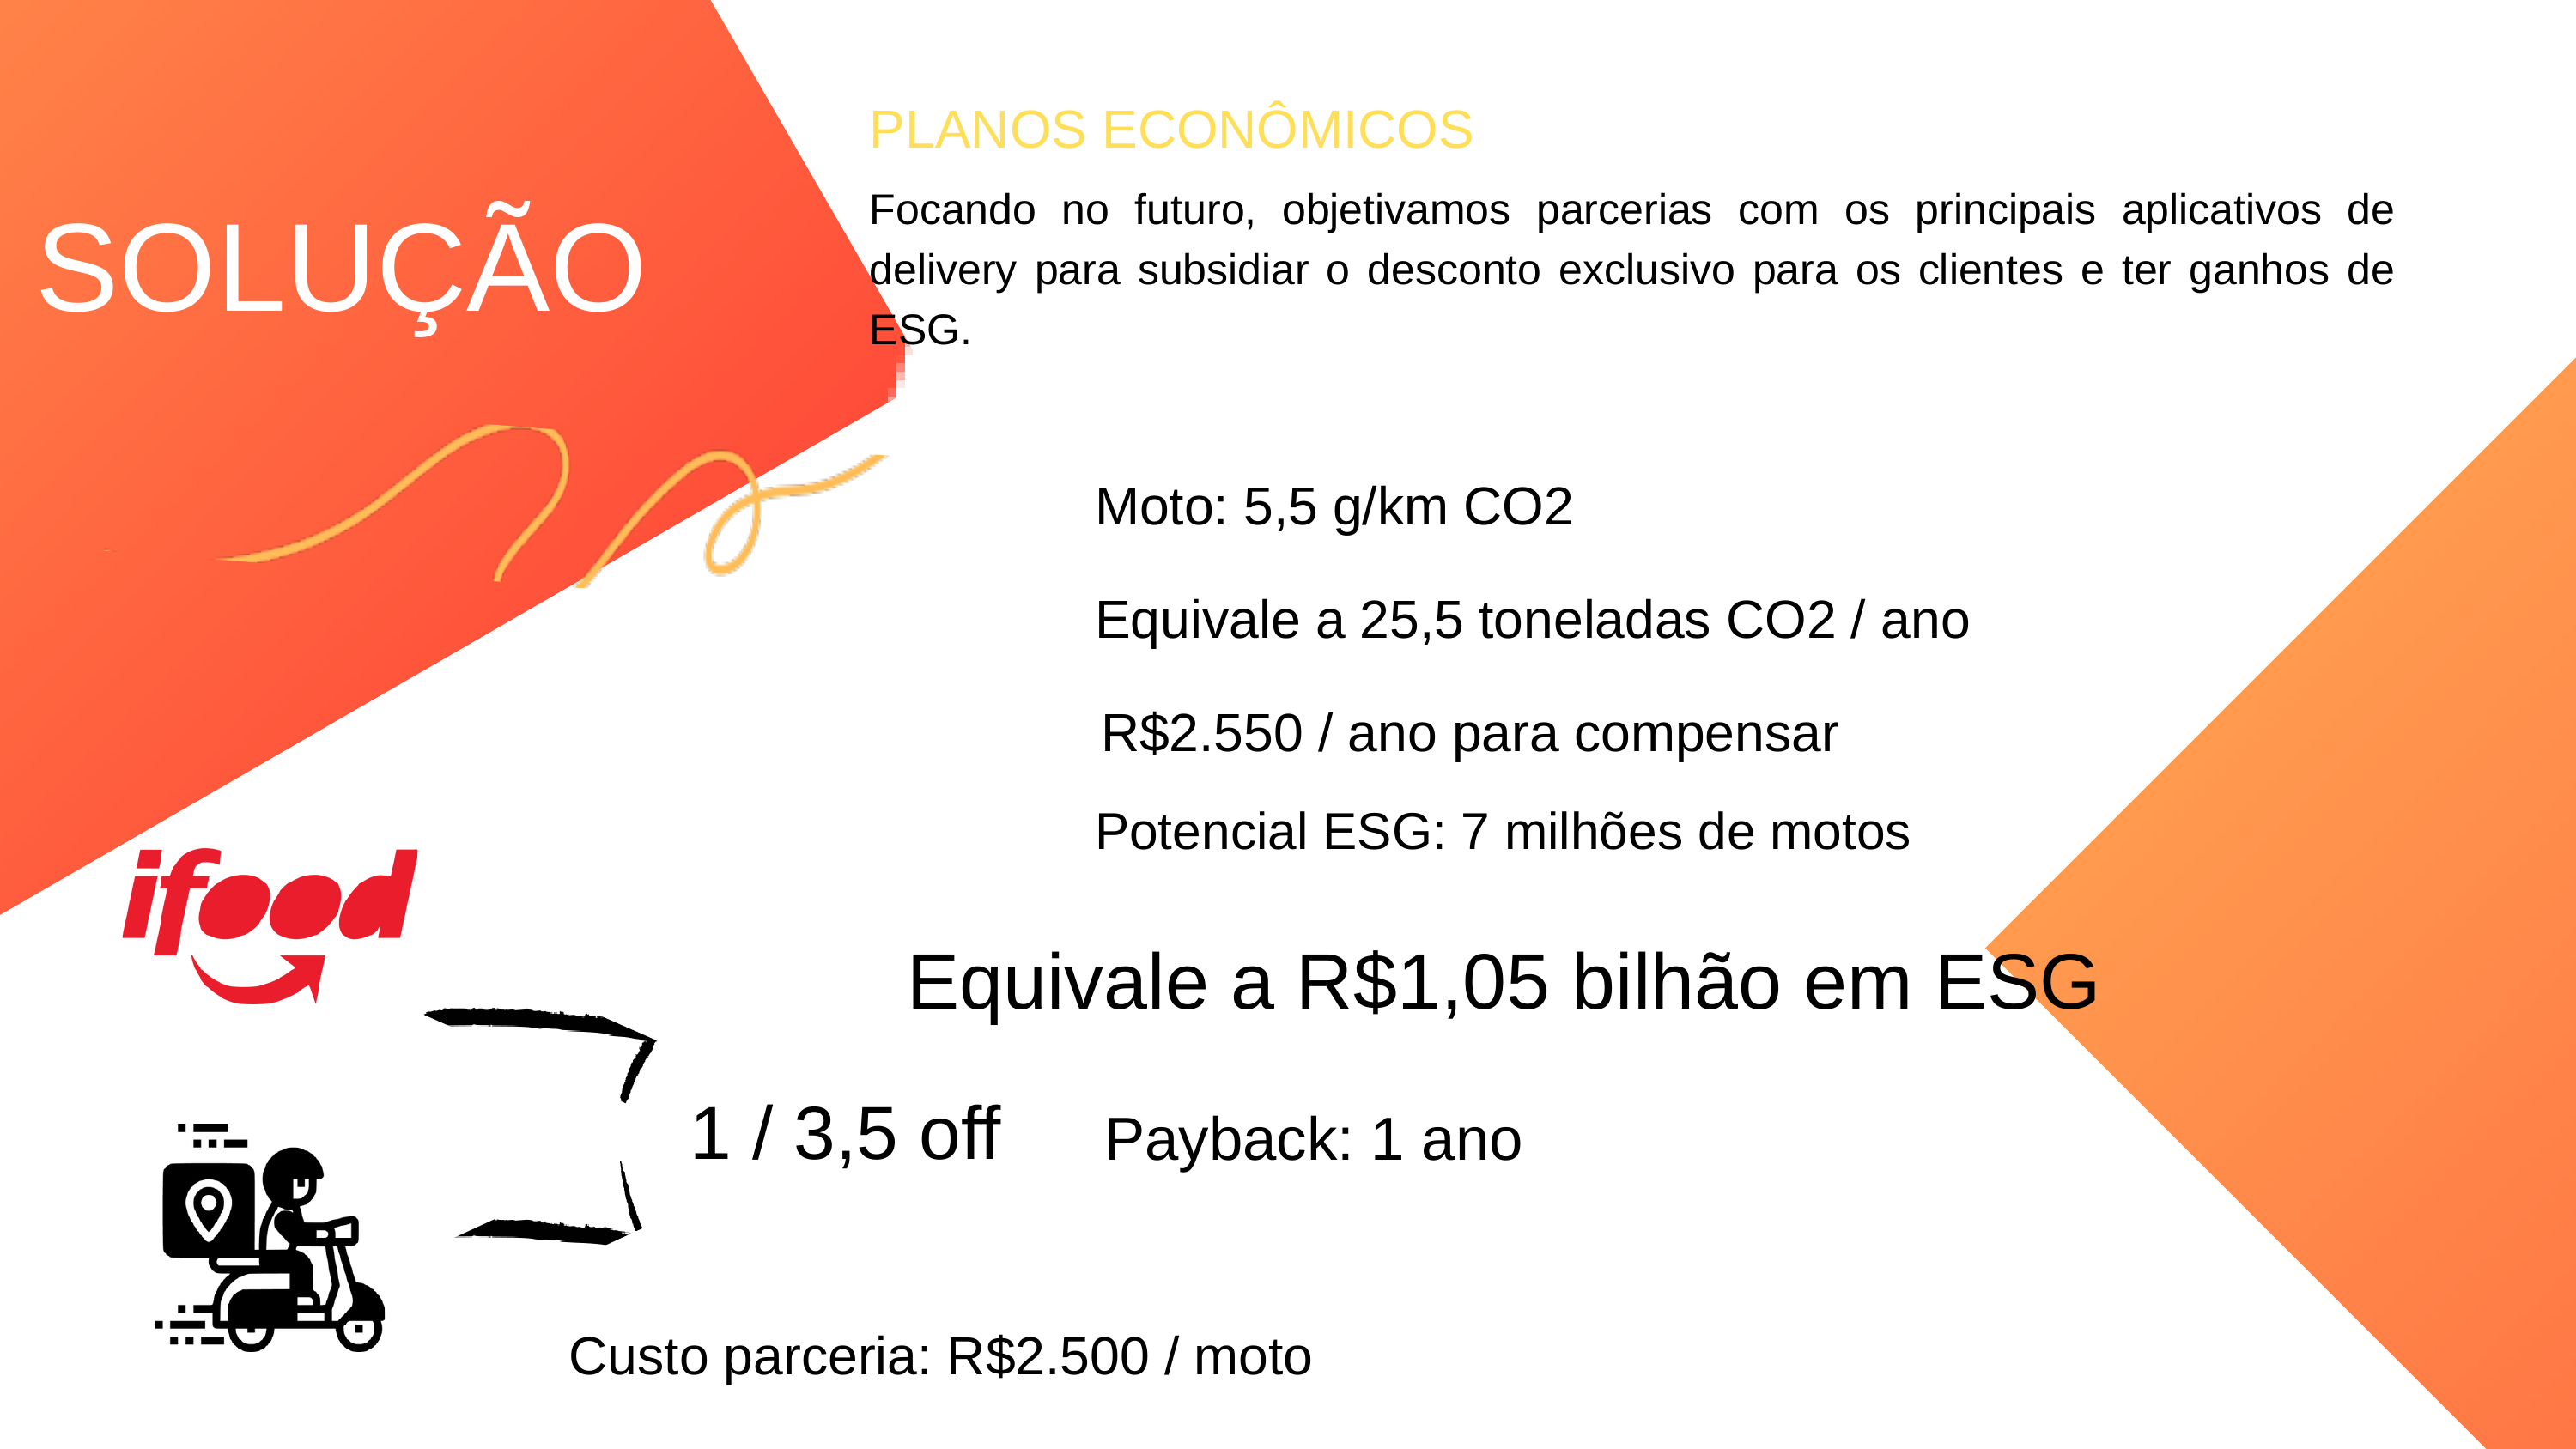

PLANOS ECONÔMICOS
SOLUÇÃO
Focando no futuro, objetivamos parcerias com os principais aplicativos de delivery para subsidiar o desconto exclusivo para os clientes e ter ganhos de ESG.

Moto: 5,5 g/km CO2
Equivale a 25,5 toneladas CO2 / ano
R$2.550 / ano para compensar
Potencial ESG: 7 milhões de motos

Equivale a R$1,05 bilhão em ESG

1 / 3,5 off
Payback: 1 ano

Custo parceria: R$2.500 / moto